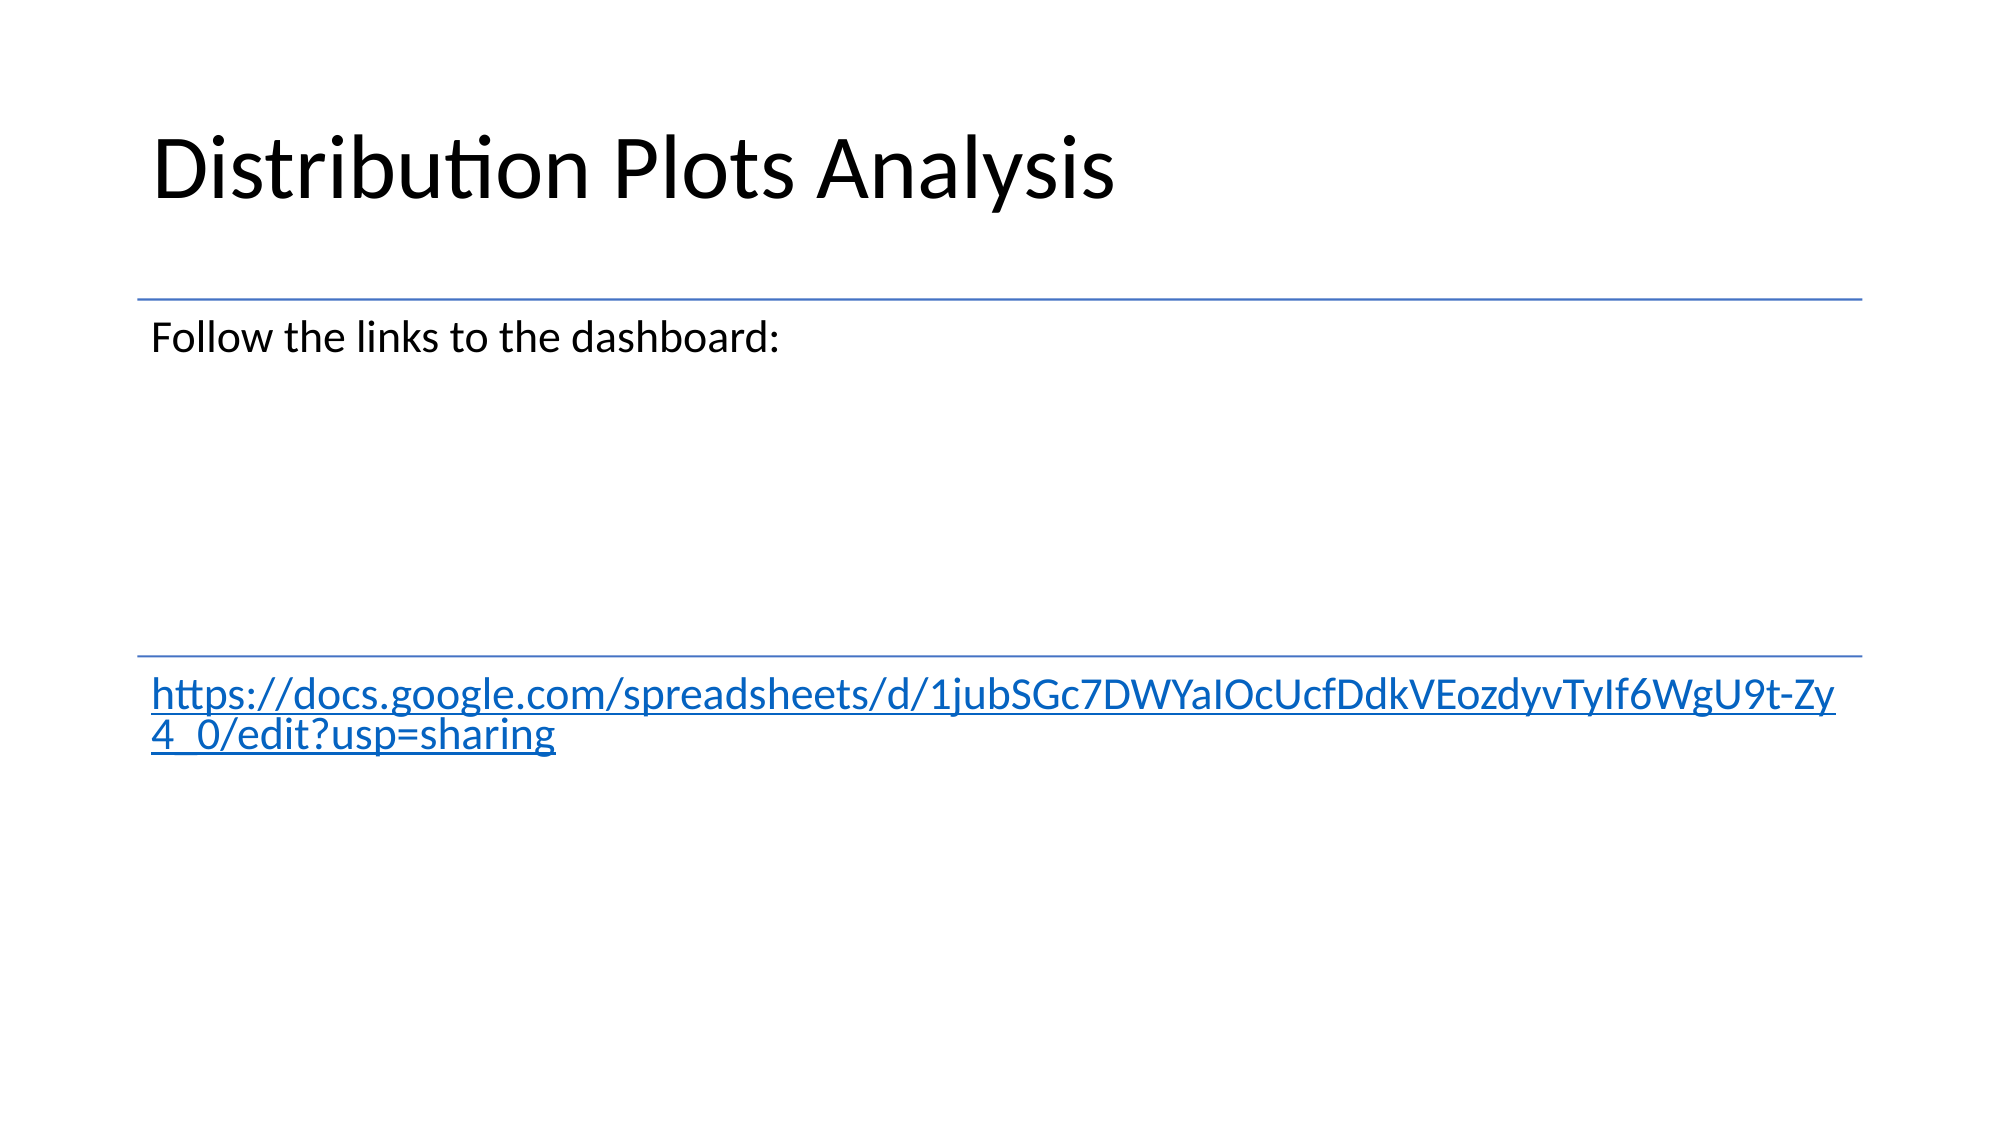

# Distribution Plots Analysis
Follow the links to the dashboard:
https://docs.google.com/spreadsheets/d/1jubSGc7DWYaIOcUcfDdkVEozdyvTyIf6WgU9t-Zy4_0/edit?usp=sharing